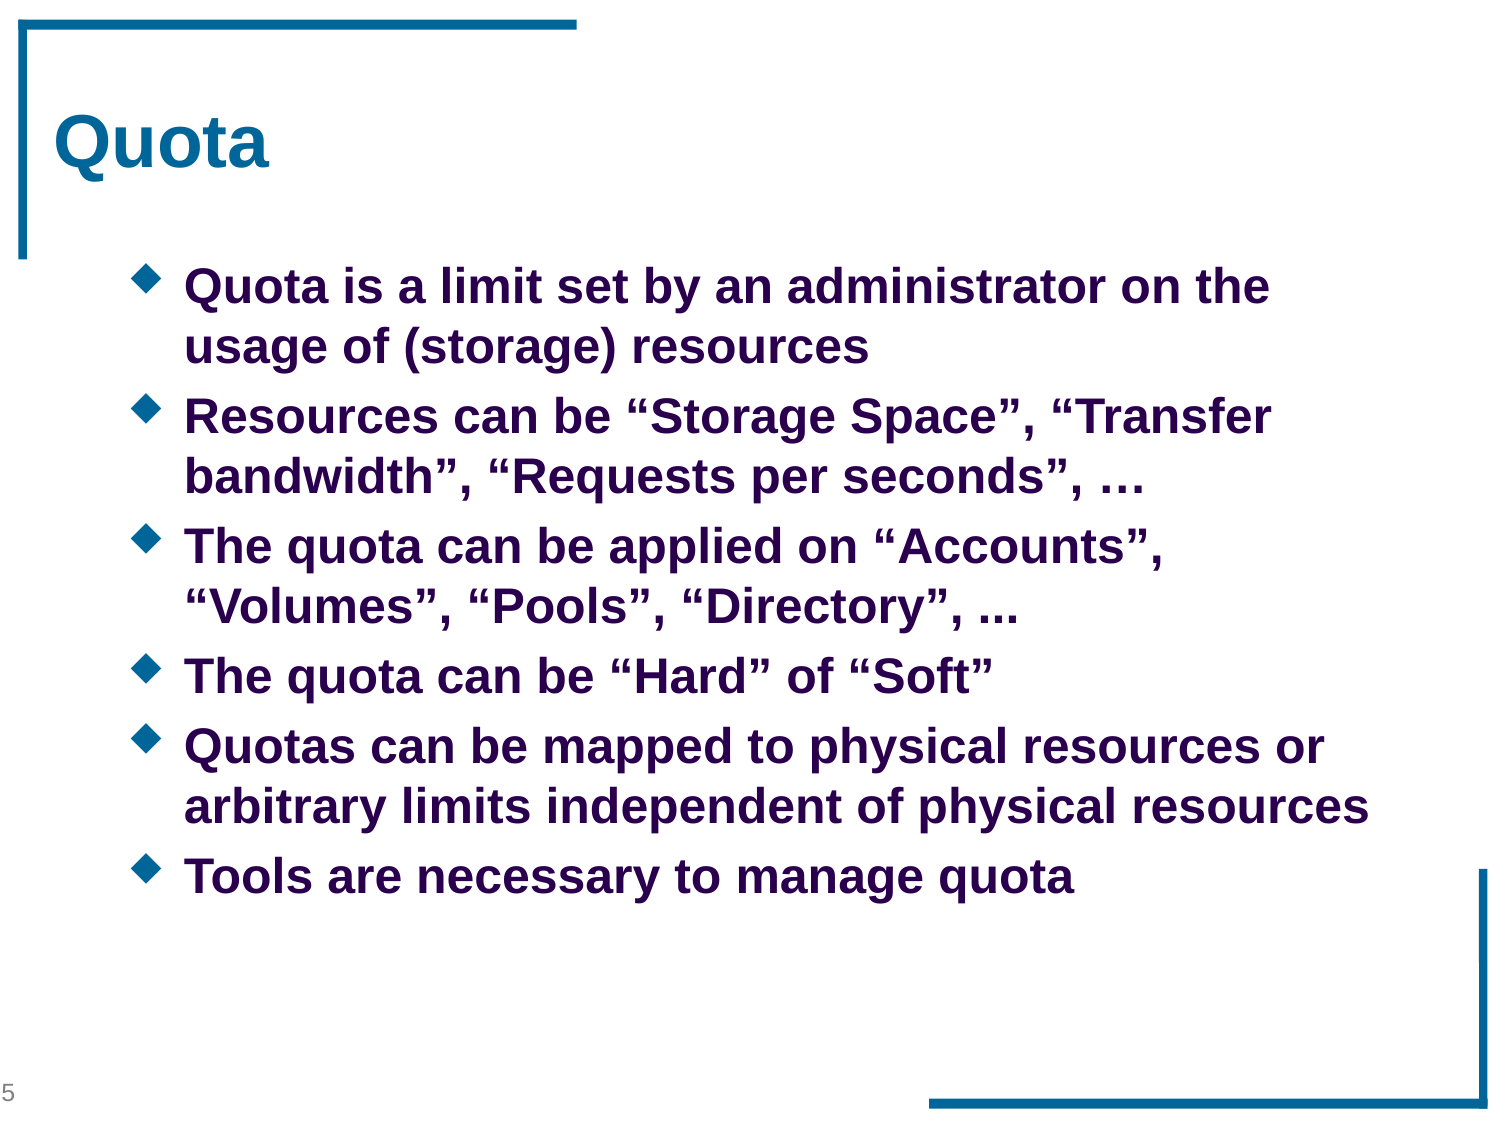

# Quota
Quota is a limit set by an administrator on the usage of (storage) resources
Resources can be “Storage Space”, “Transfer bandwidth”, “Requests per seconds”, …
The quota can be applied on “Accounts”, “Volumes”, “Pools”, “Directory”, ...
The quota can be “Hard” of “Soft”
Quotas can be mapped to physical resources or arbitrary limits independent of physical resources
Tools are necessary to manage quota